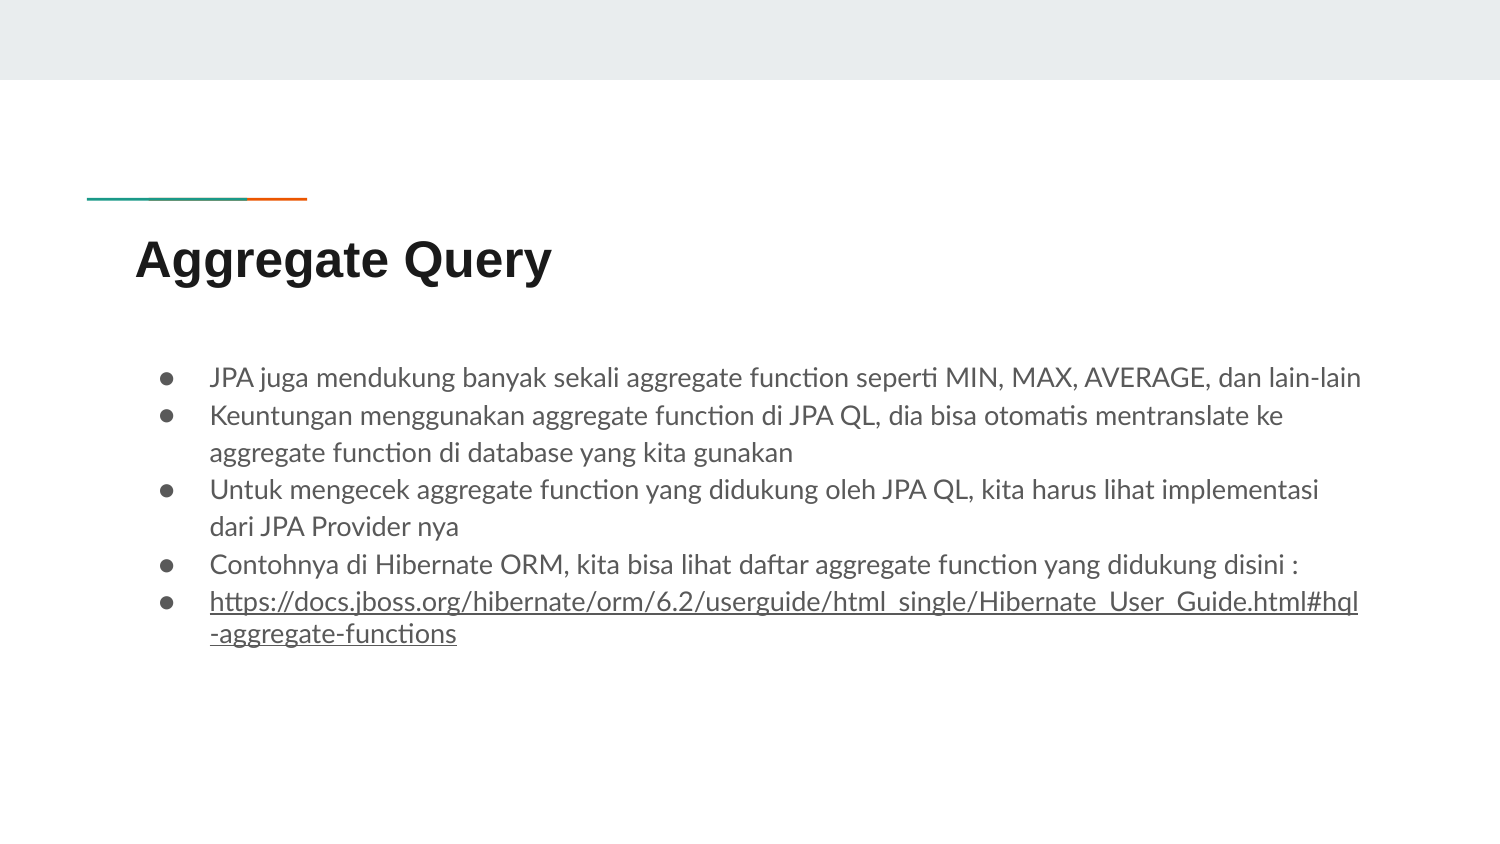

# Aggregate Query
JPA juga mendukung banyak sekali aggregate function seperti MIN, MAX, AVERAGE, dan lain-lain
Keuntungan menggunakan aggregate function di JPA QL, dia bisa otomatis mentranslate ke aggregate function di database yang kita gunakan
Untuk mengecek aggregate function yang didukung oleh JPA QL, kita harus lihat implementasi dari JPA Provider nya
Contohnya di Hibernate ORM, kita bisa lihat daftar aggregate function yang didukung disini :
https://docs.jboss.org/hibernate/orm/6.2/userguide/html_single/Hibernate_User_Guide.html#hql-aggregate-functions